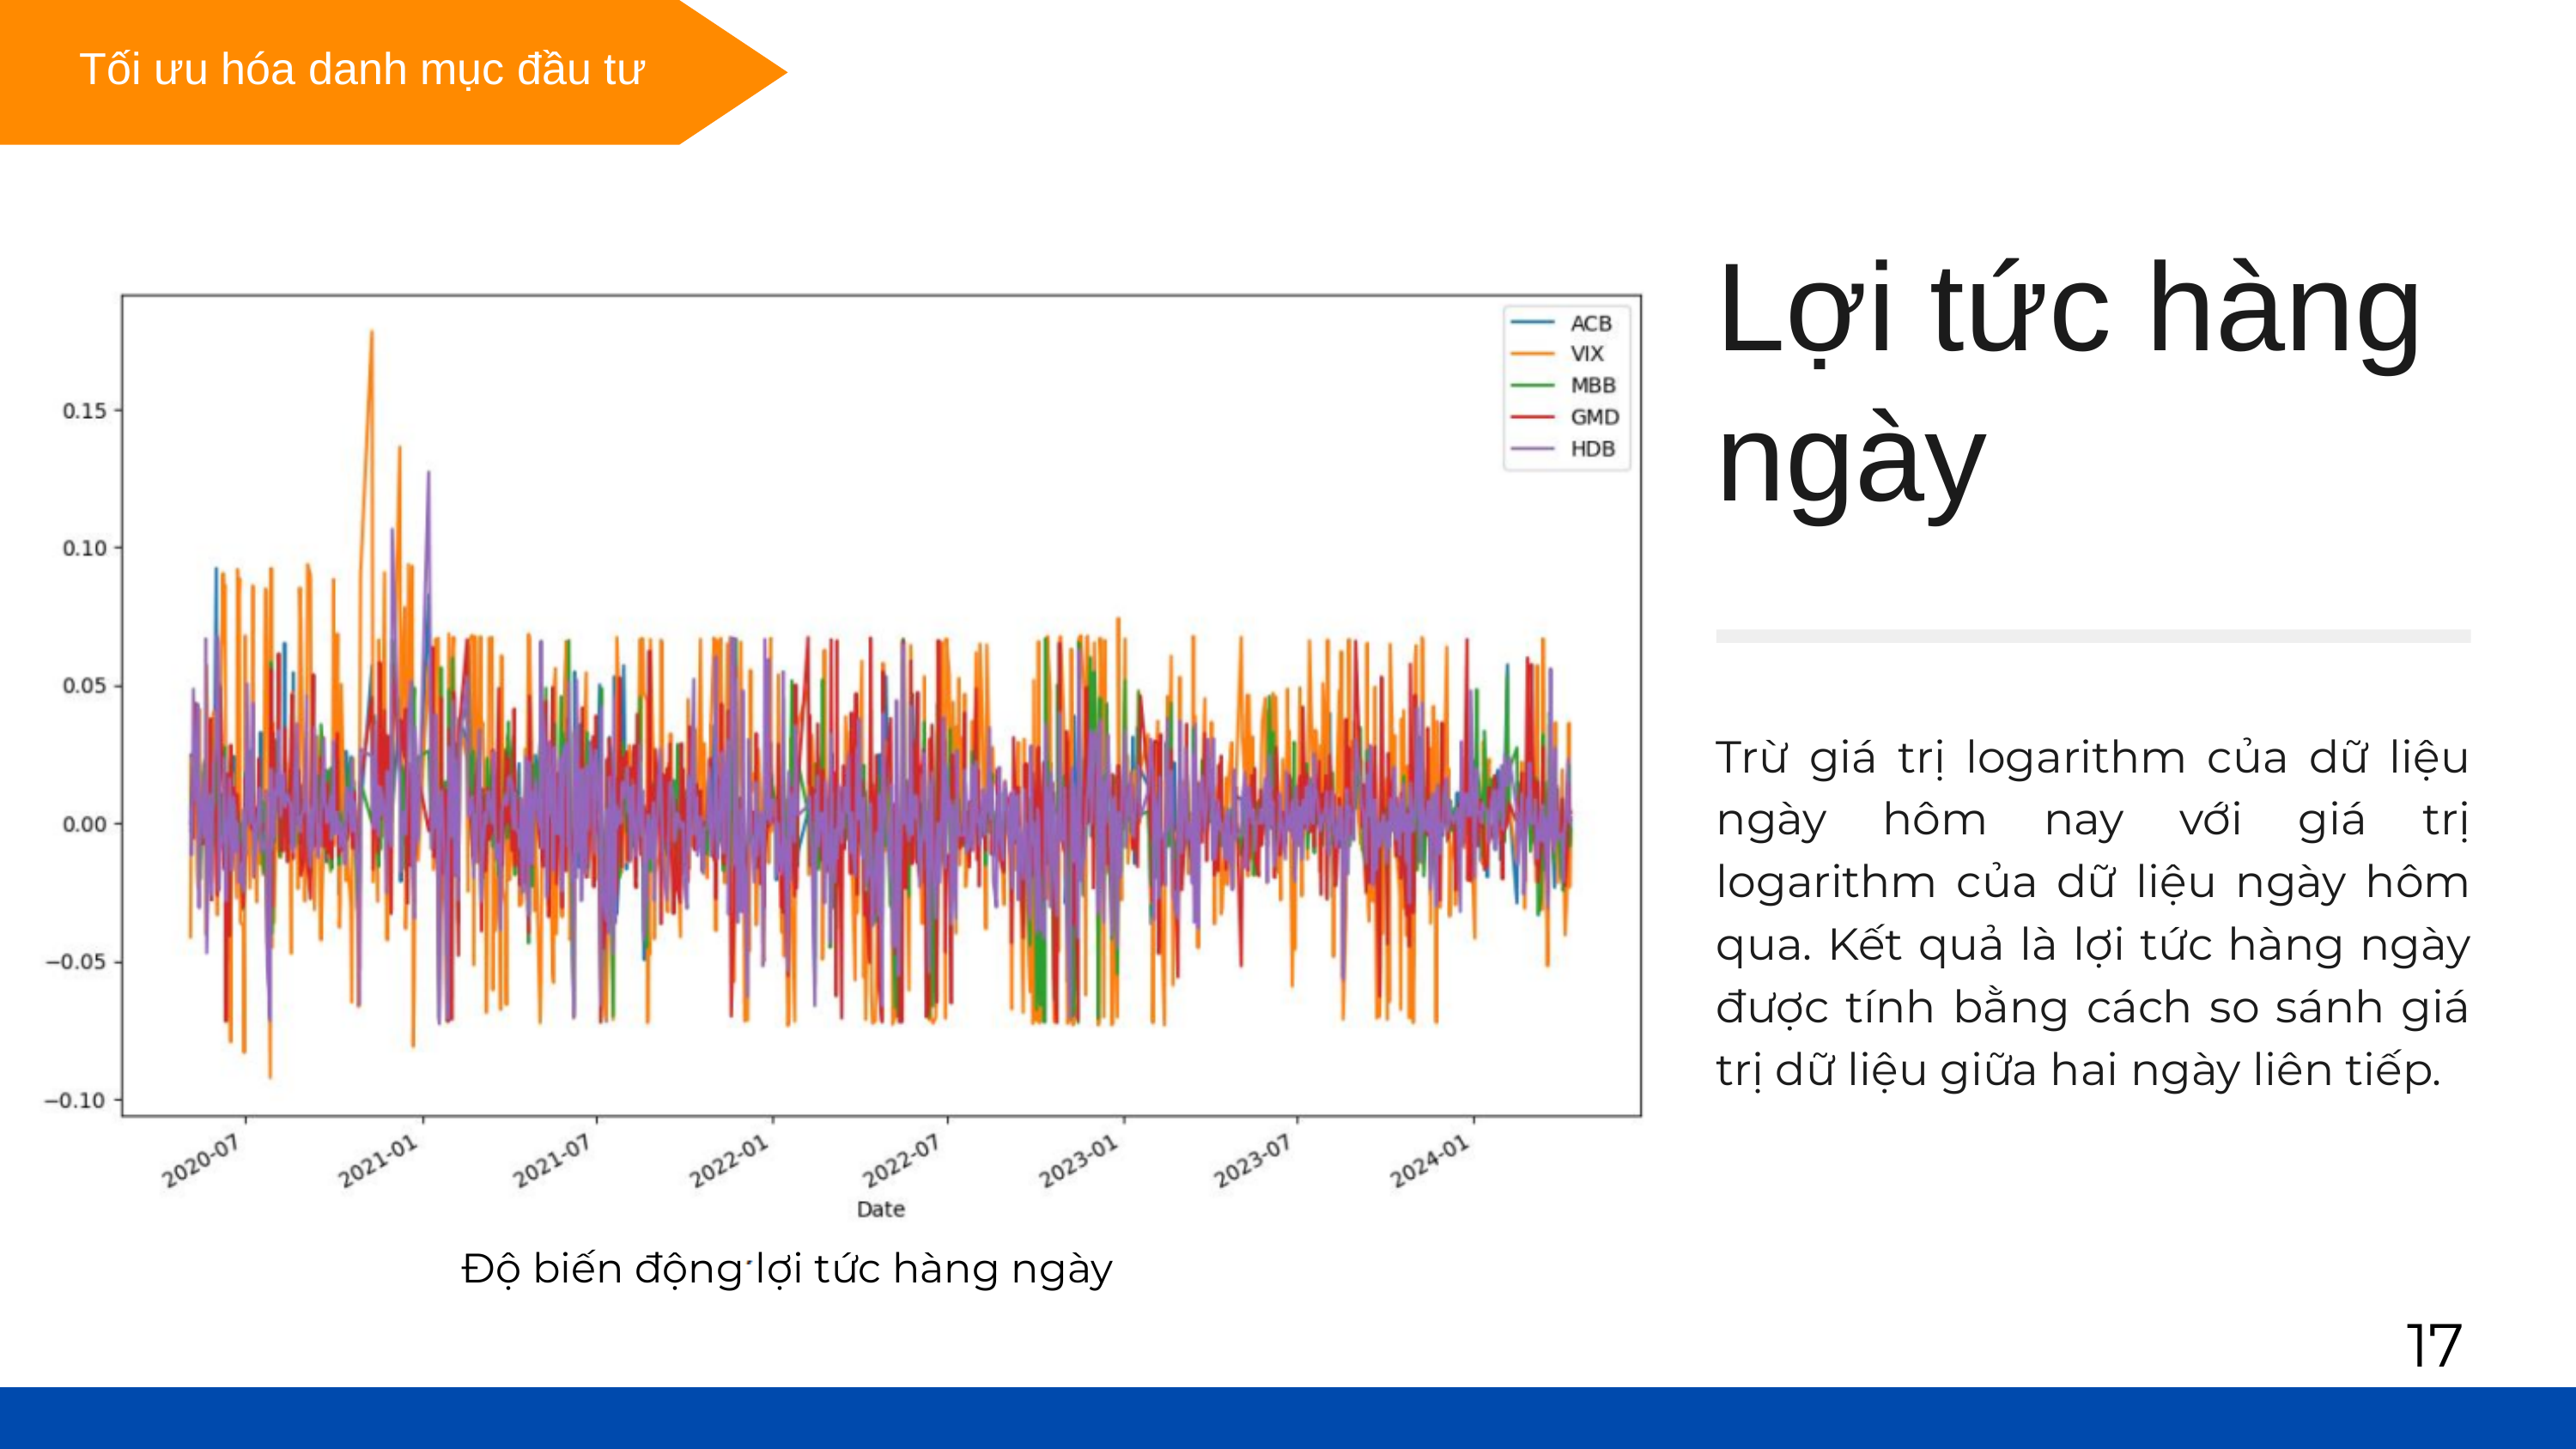

Tối ưu hóa danh mục đầu tư
Lợi tức hàng ngày

Trừ giá trị logarithm của dữ liệu ngày hôm nay với giá trị logarithm của dữ liệu ngày hôm qua. Kết quả là lợi tức hàng ngày được tính bằng cách so sánh giá trị dữ liệu giữa hai ngày liên tiếp.
Độ biến động lợi tức hàng ngày
17